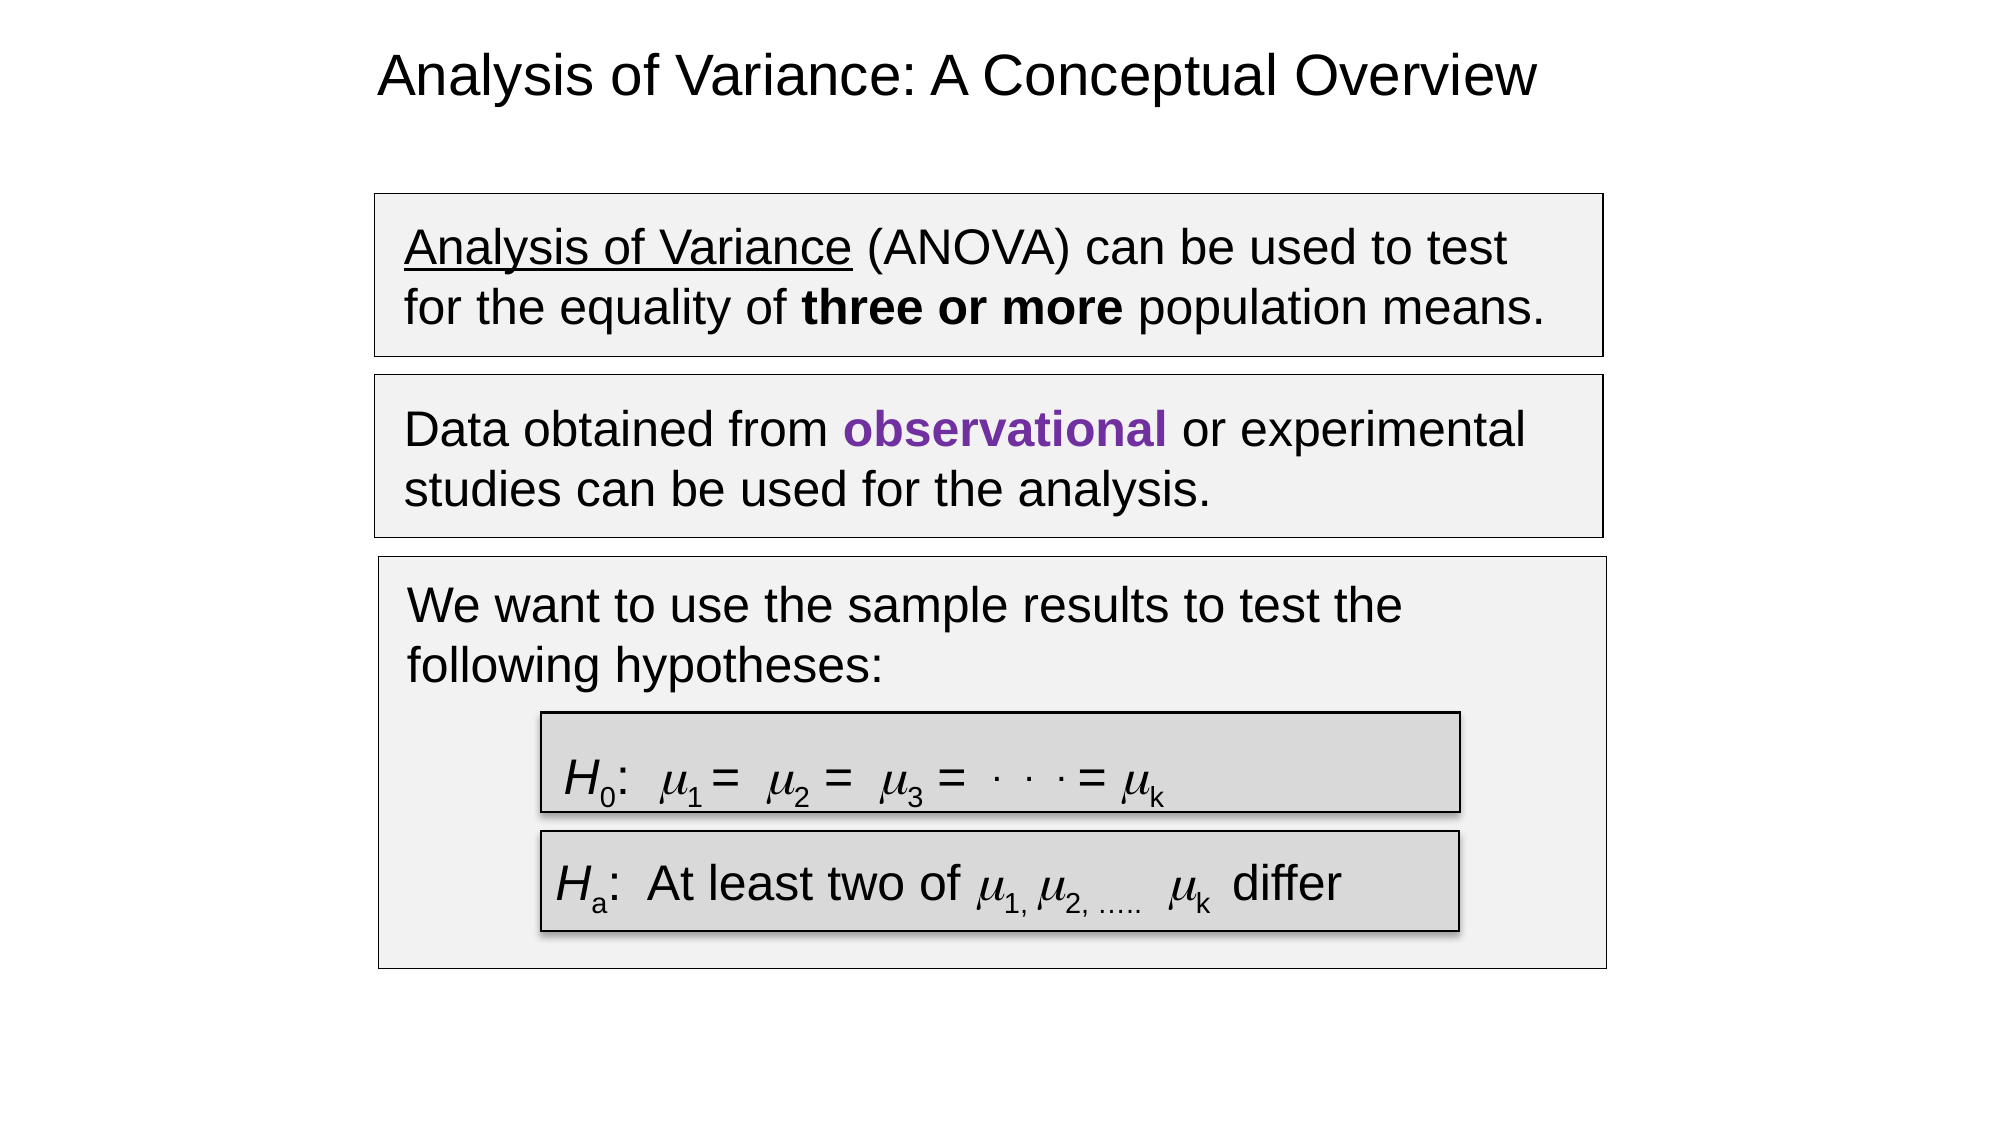

Analysis of Variance: A Conceptual Overview
 Analysis of Variance (ANOVA) can be used to test
 for the equality of three or more population means.
 Data obtained from observational or experimental
 studies can be used for the analysis.
 We want to use the sample results to test the
 following hypotheses:

H0:  μ1 = μ2 = μ3 = .  .  . = μk

Ha:  At least two of μ1, μ2, ….. μk  differ